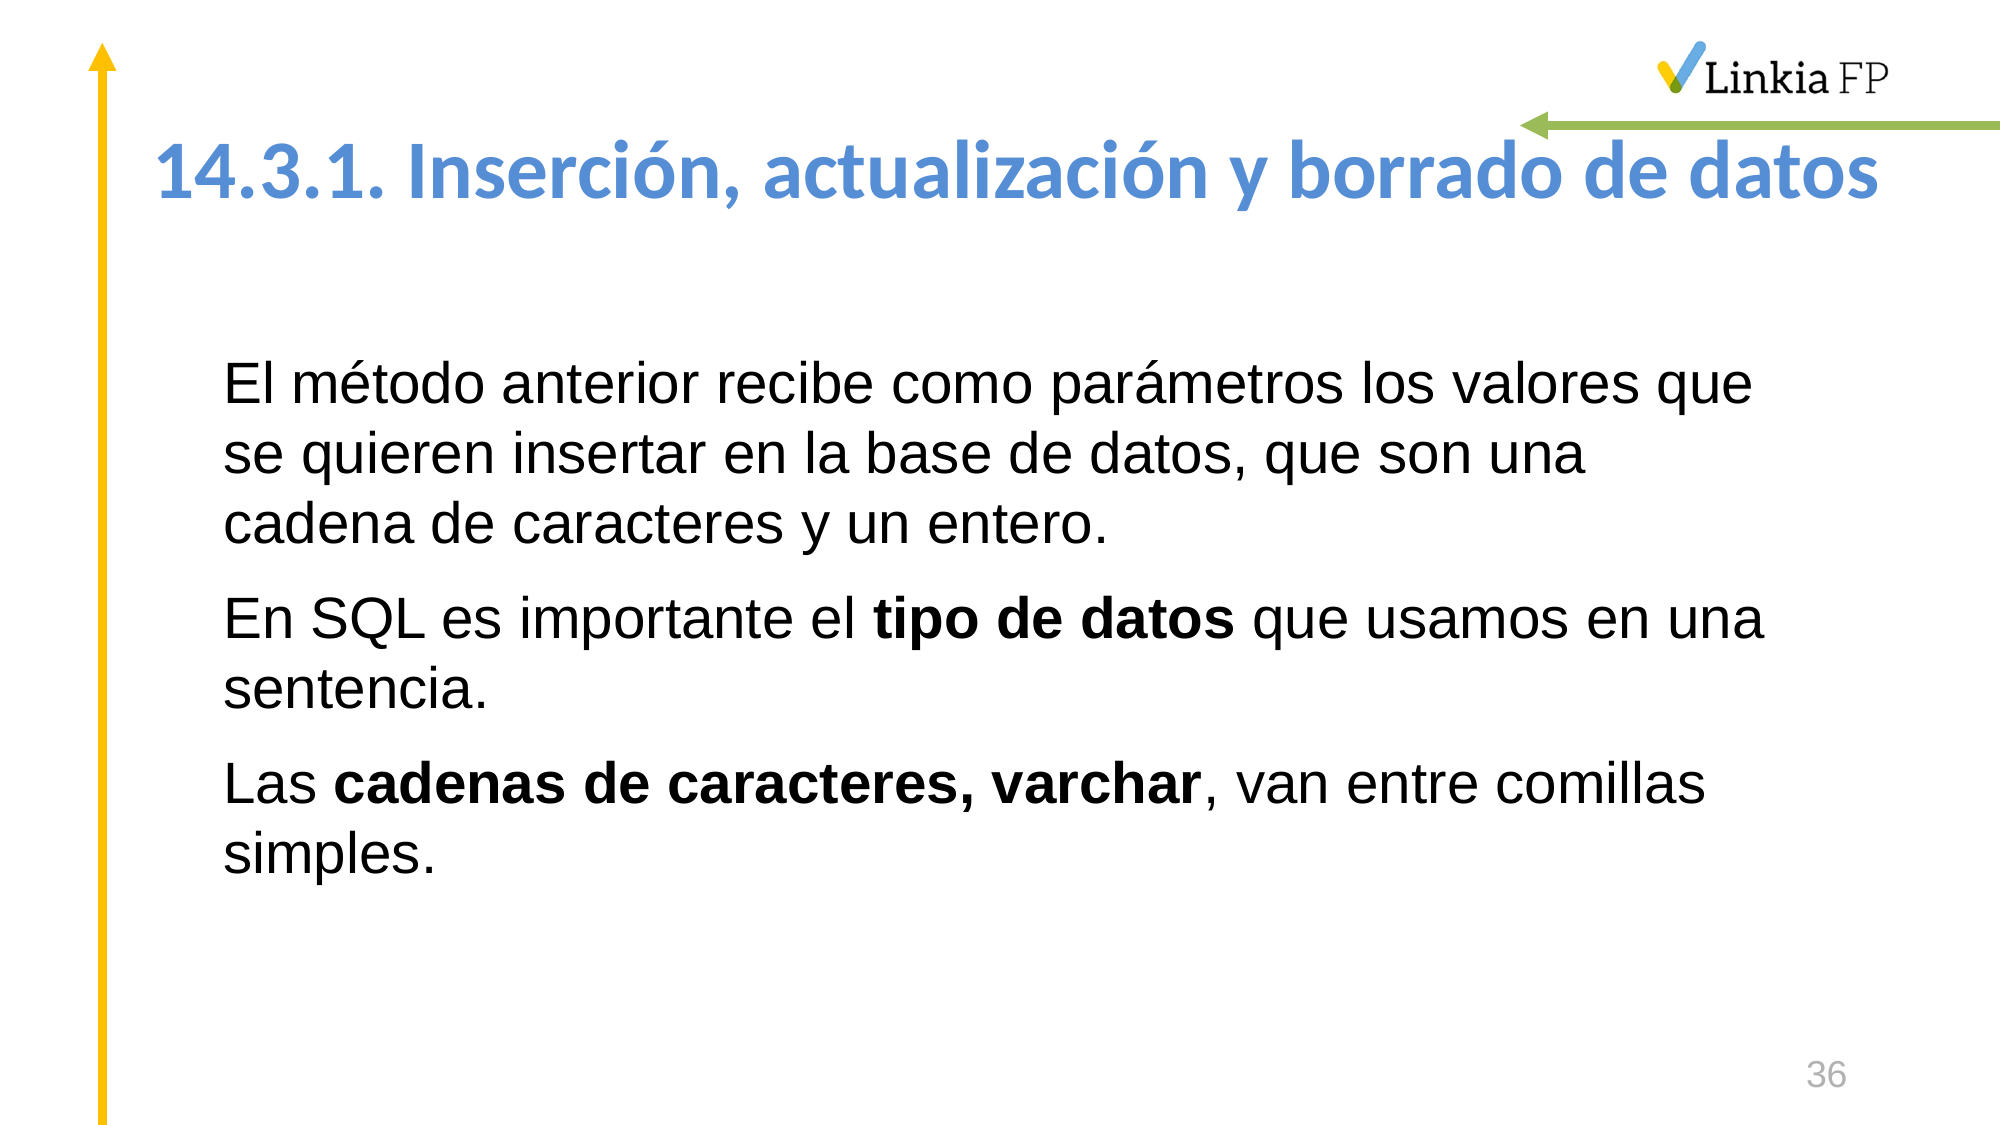

# 14.3.1. Inserción, actualización y borrado de datos
El método anterior recibe como parámetros los valores que se quieren insertar en la base de datos, que son una cadena de caracteres y un entero.
En SQL es importante el tipo de datos que usamos en una sentencia.
Las cadenas de caracteres, varchar, van entre comillas simples.
36